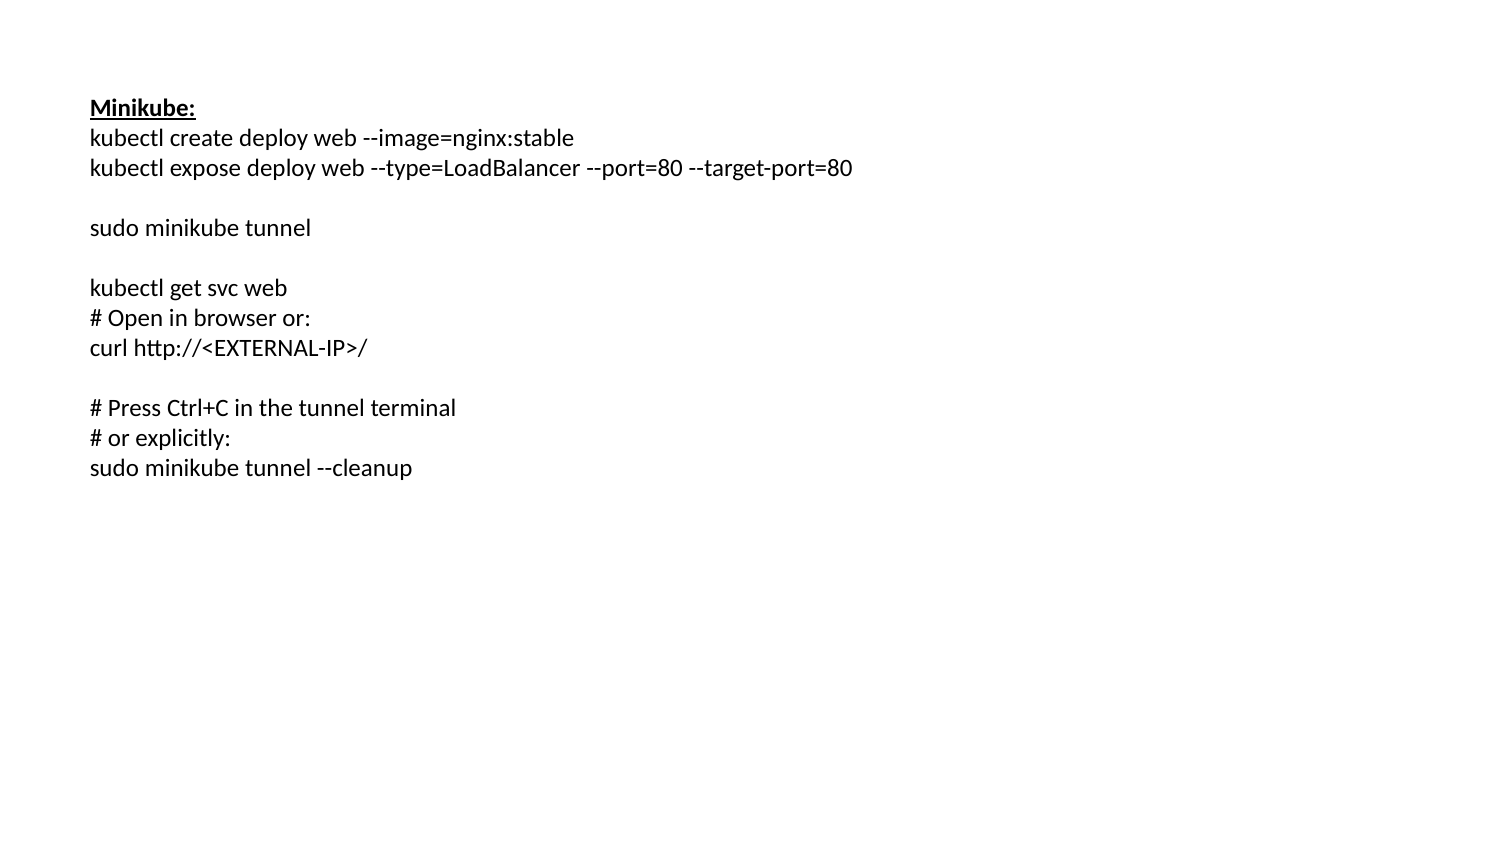

Minikube:
kubectl create deploy web --image=nginx:stable
kubectl expose deploy web --type=LoadBalancer --port=80 --target-port=80

sudo minikube tunnel

kubectl get svc web
# Open in browser or:
curl http://<EXTERNAL-IP>/

# Press Ctrl+C in the tunnel terminal
# or explicitly:
sudo minikube tunnel --cleanup